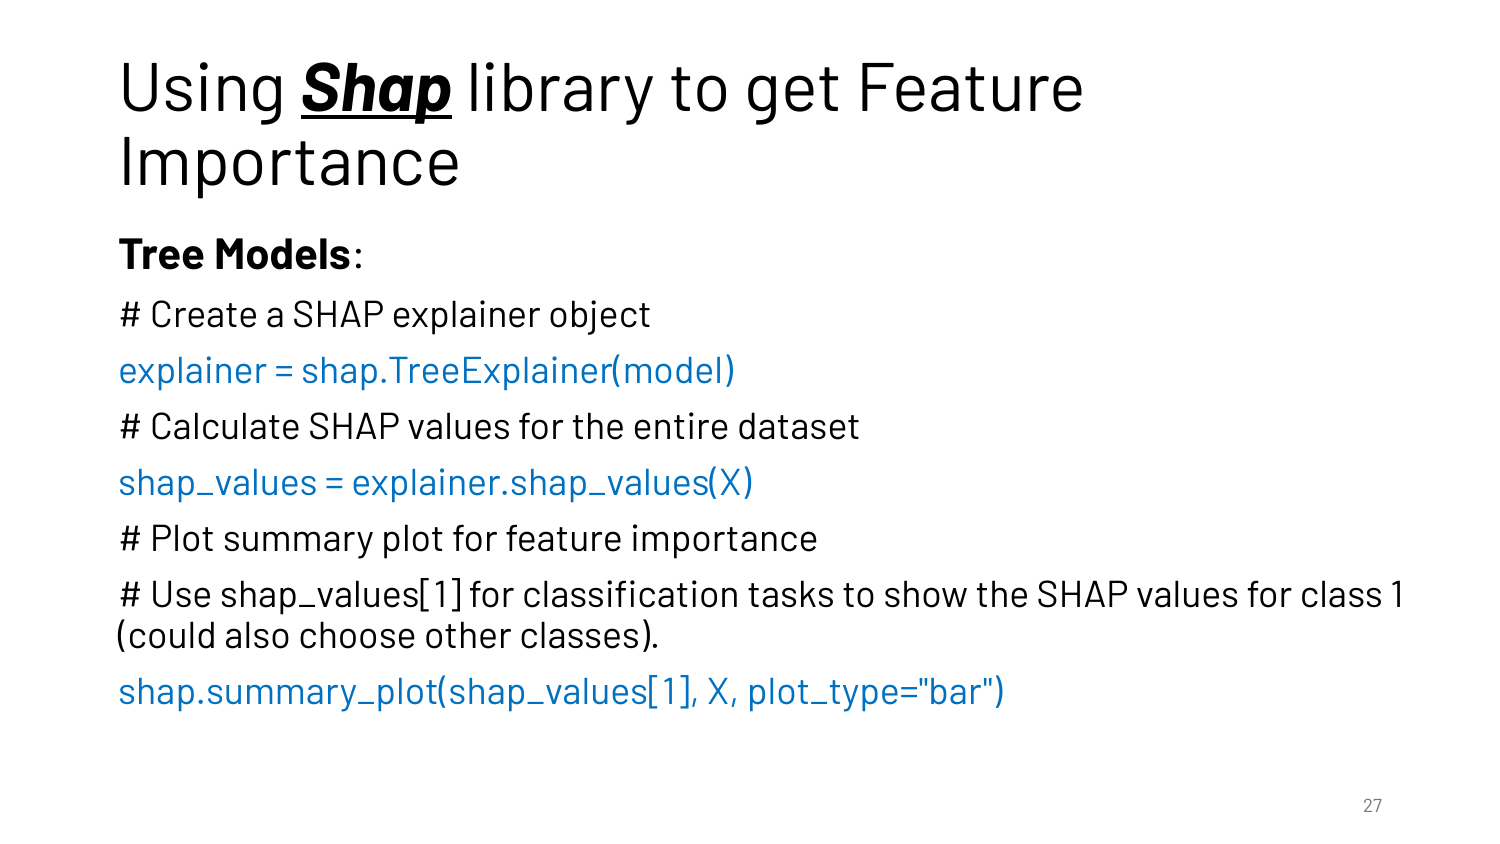

# Using Shap library to get Feature Importance
Tree Models:
# Create a SHAP explainer object
explainer = shap.TreeExplainer(model)
# Calculate SHAP values for the entire dataset
shap_values = explainer.shap_values(X)
# Plot summary plot for feature importance
# Use shap_values[1] for classification tasks to show the SHAP values for class 1 (could also choose other classes).
shap.summary_plot(shap_values[1], X, plot_type="bar")
27